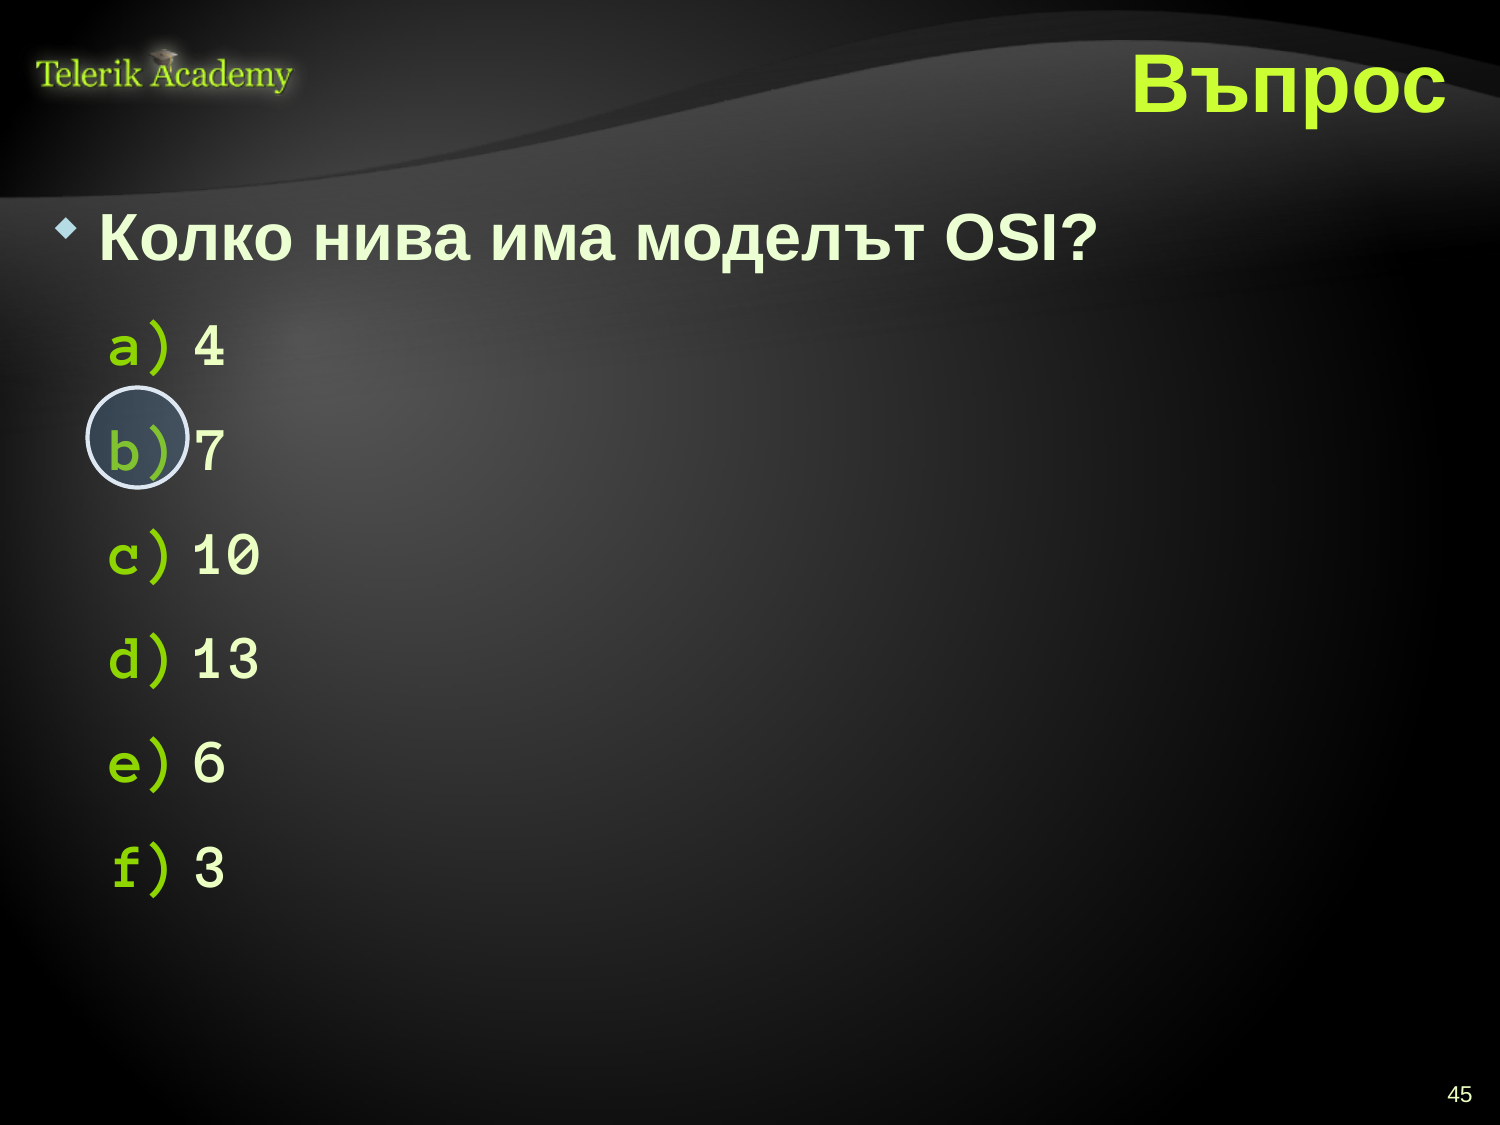

# Въпрос
Колко нива има моделът OSI?
4
7
10
13
6
3

45